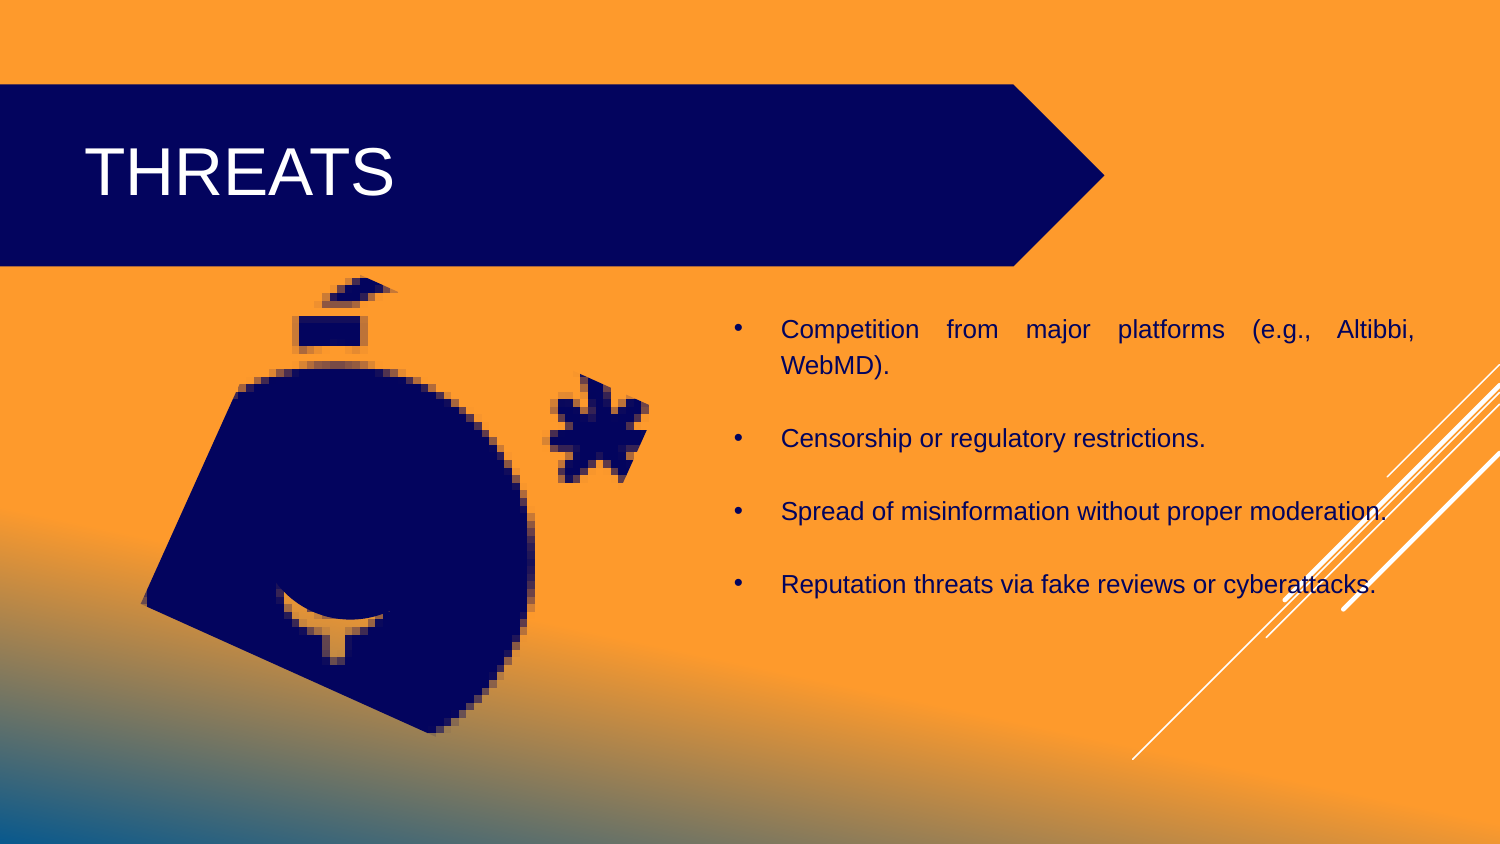

THREATS
Competition from major platforms (e.g., Altibbi, WebMD).

Censorship or regulatory restrictions.

Spread of misinformation without proper moderation.

Reputation threats via fake reviews or cyberattacks.